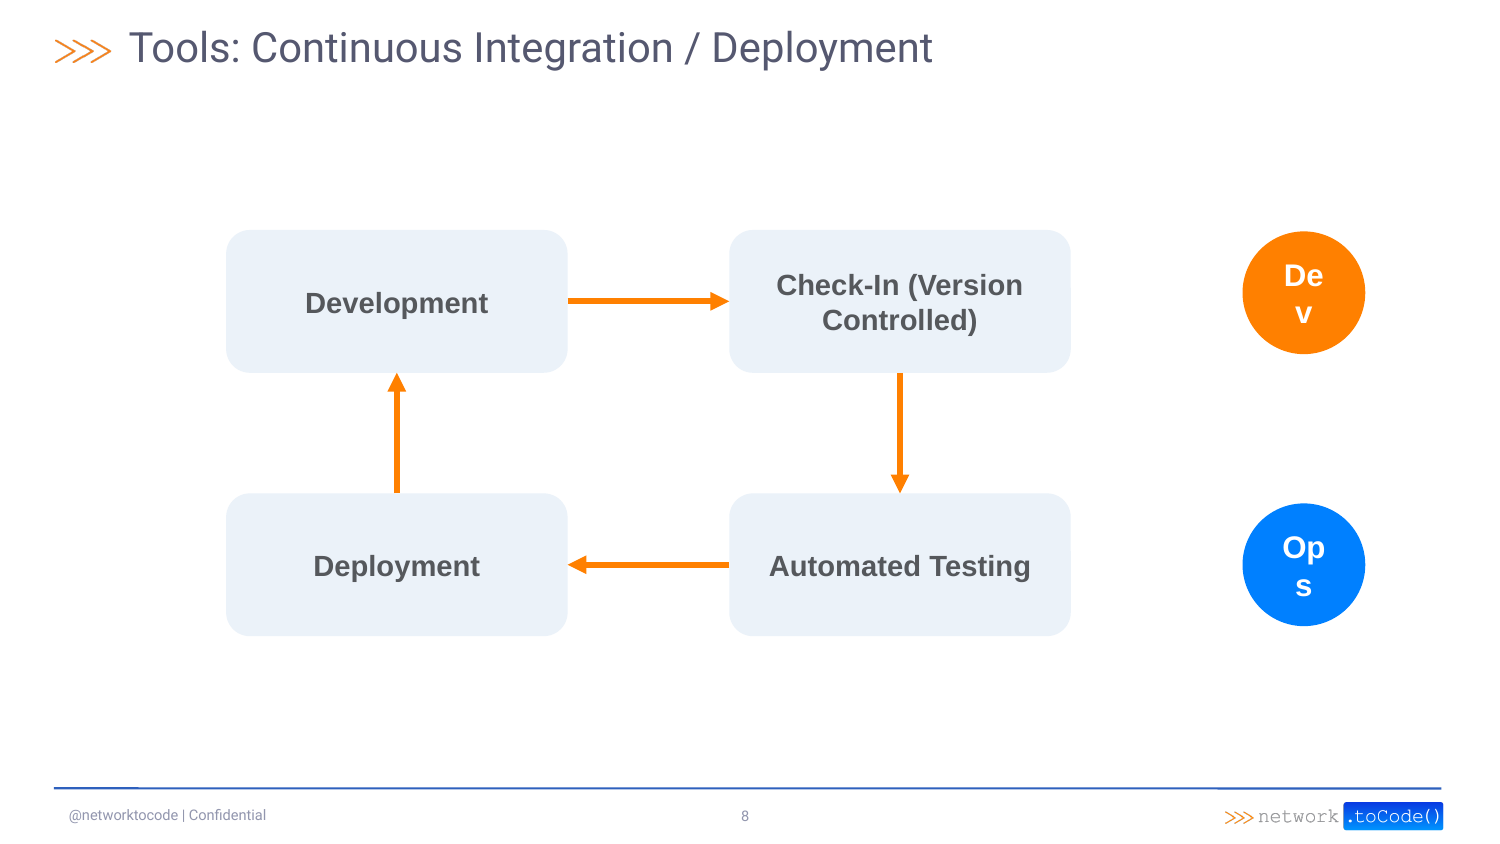

# Tools: Continuous Integration / Deployment
Development
Check-In (Version Controlled)
Dev
Deployment
Automated Testing
Ops